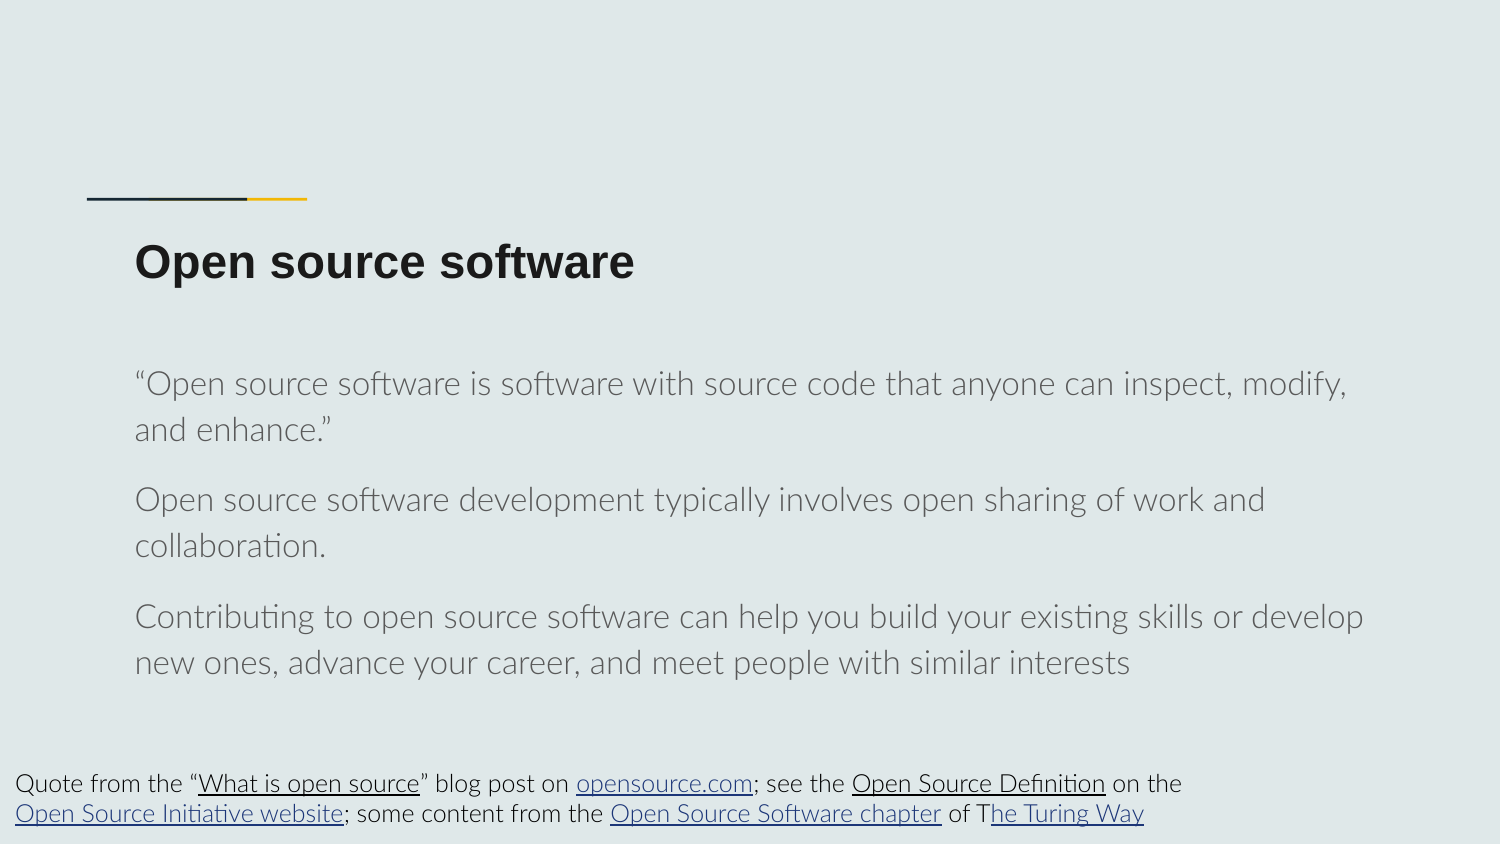

# Open source software
“Open source software is software with source code that anyone can inspect, modify, and enhance.”
Open source software development typically involves open sharing of work and collaboration.
Contributing to open source software can help you build your existing skills or develop new ones, advance your career, and meet people with similar interests
Quote from the “What is open source” blog post on opensource.com; see the Open Source Definition on the Open Source Initiative website; some content from the Open Source Software chapter of The Turing Way